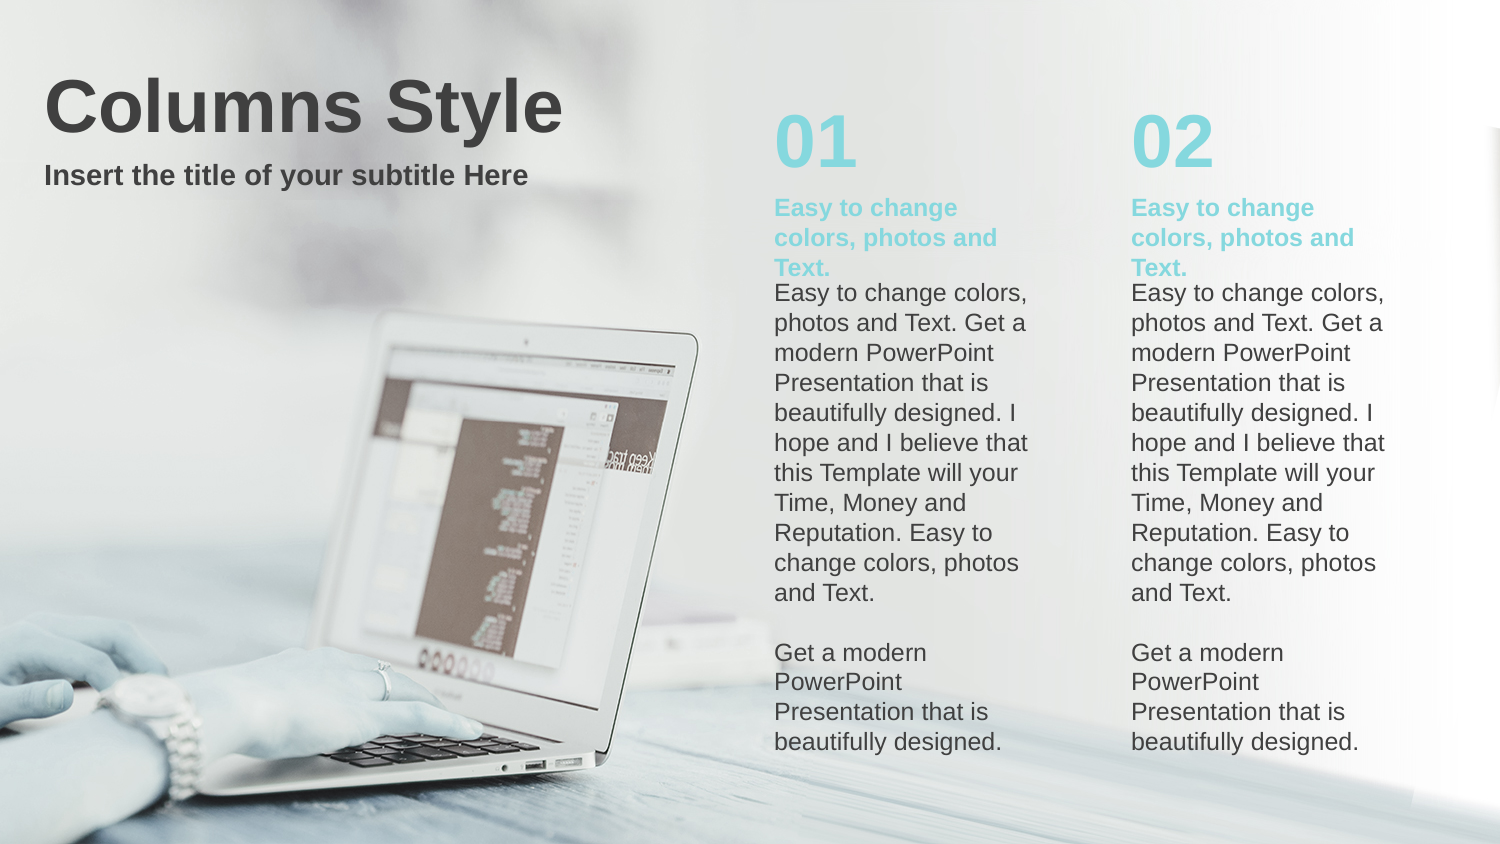

Columns Style
01
02
Insert the title of your subtitle Here
Easy to change colors, photos and Text.
Easy to change colors, photos and Text. Get a modern PowerPoint  Presentation that is beautifully designed. I hope and I believe that this Template will your Time, Money and Reputation. Easy to change colors, photos and Text.

Get a modern PowerPoint  Presentation that is beautifully designed.
Easy to change colors, photos and Text.
Easy to change colors, photos and Text. Get a modern PowerPoint  Presentation that is beautifully designed. I hope and I believe that this Template will your Time, Money and Reputation. Easy to change colors, photos and Text.

Get a modern PowerPoint  Presentation that is beautifully designed.